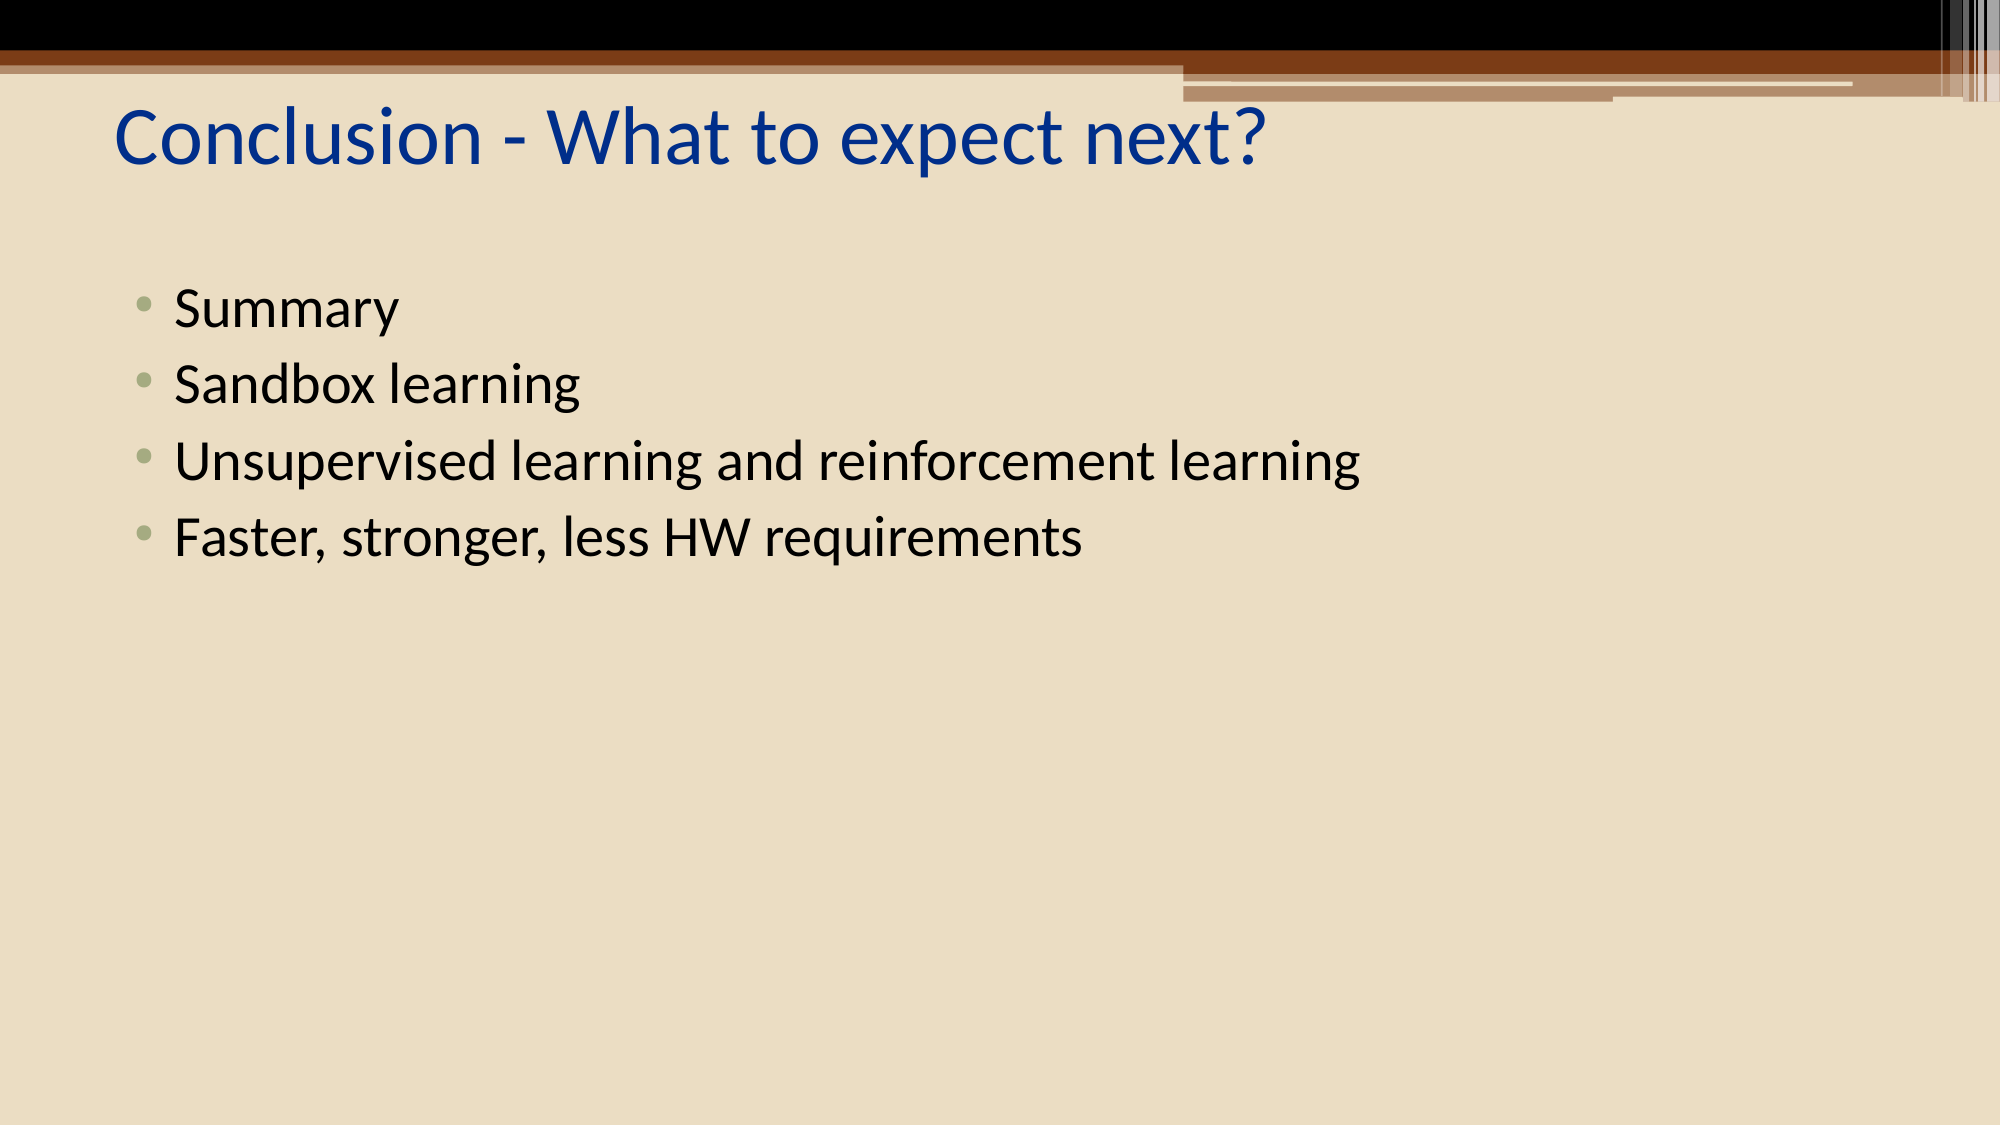

# Conclusion - What to expect next?
Summary
Sandbox learning
Unsupervised learning and reinforcement learning
Faster, stronger, less HW requirements